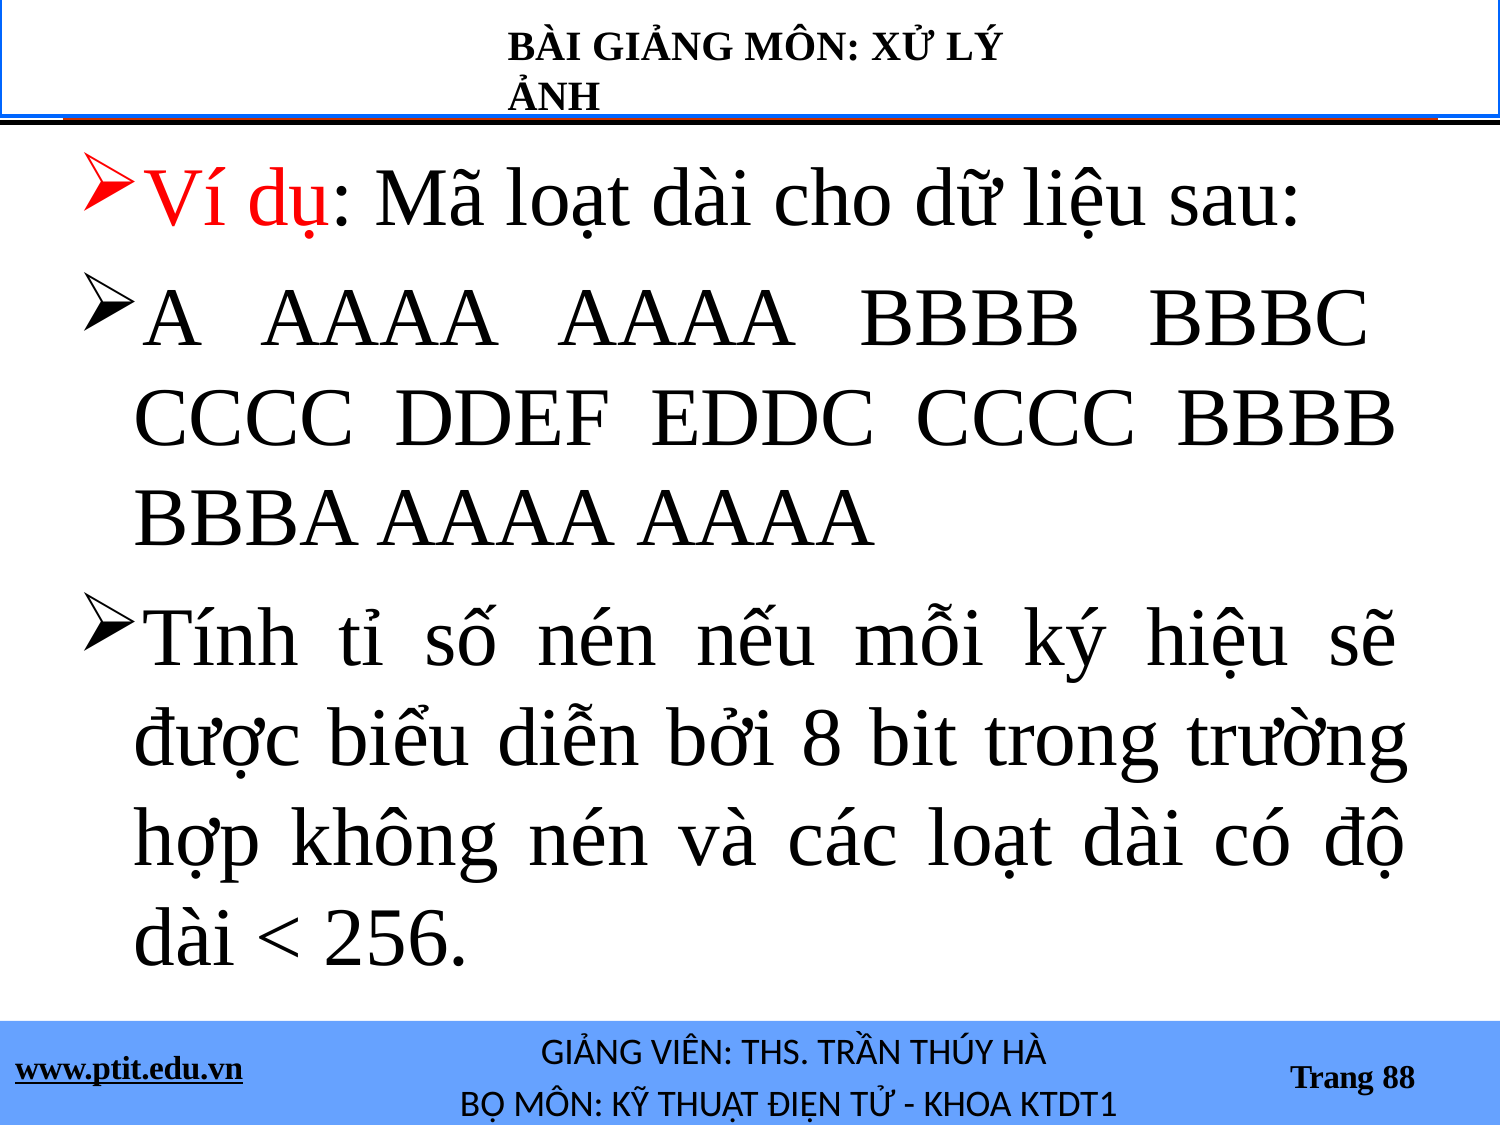

BÀI GIẢNG MÔN: XỬ LÝ ẢNH
Ví dụ: Mã loạt dài cho dữ liệu sau:
A AAAA AAAA BBBB BBBC  CCCC DDEF EDDC CCCC BBBB  BBBA AAAA AAAA
Tính tỉ số nén nếu mỗi ký hiệu sẽ  được biểu diễn bởi 8 bit trong trường  hợp không nén và các loạt dài có độ  dài < 256.

GIẢNG VIÊN: THS. TRẦN THÚY HÀ
BỘ MÔN: KỸ THUẬT ĐIỆN TỬ - KHOA KTDT1
www.ptit.edu.vn
Trang 88